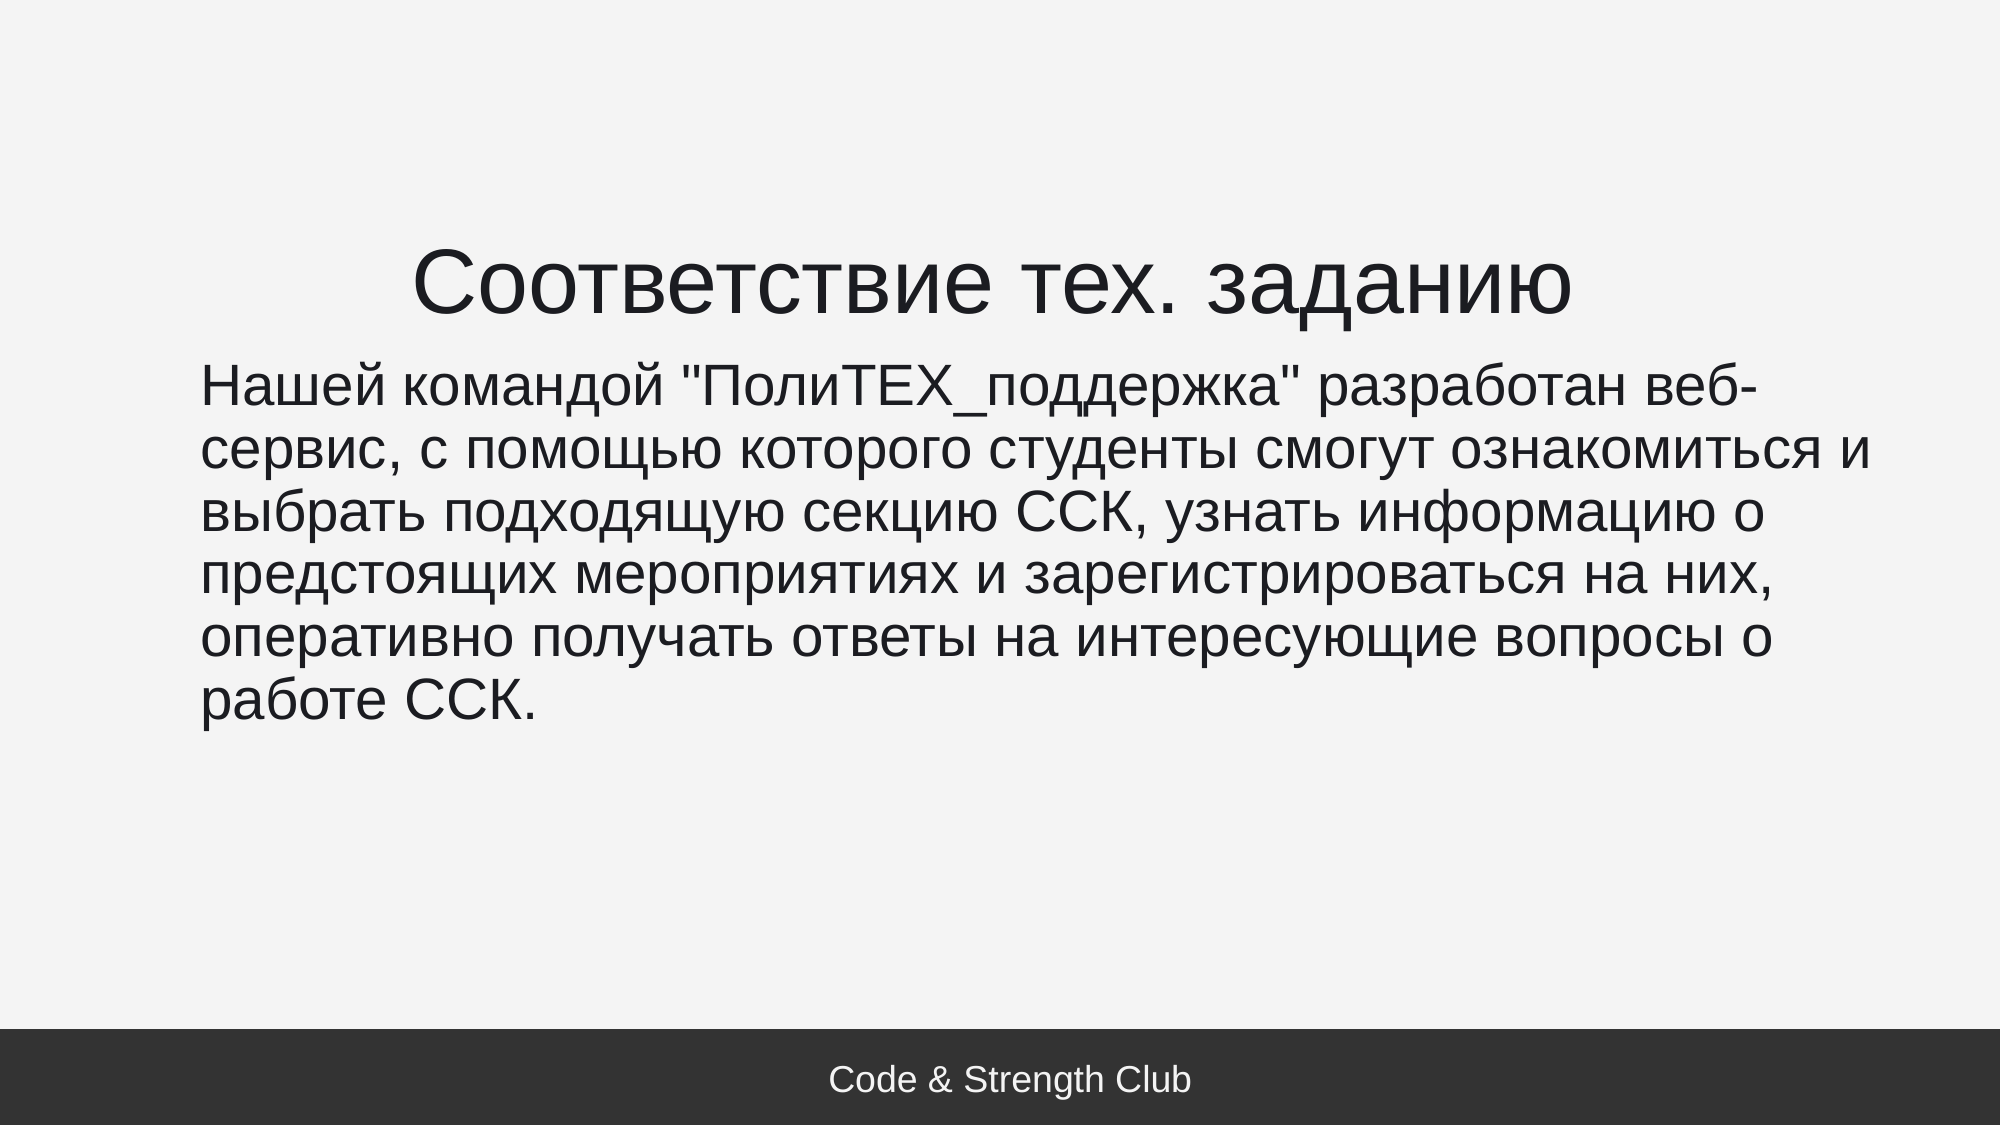

# Соответствие тех. заданию
Нашей командой "ПолиТЕХ_поддержка" разработан веб-сервис, с помощью которого студенты смогут ознакомиться и выбрать подходящую секцию ССК, узнать информацию о предстоящих мероприятиях и зарегистрироваться на них, оперативно получать ответы на интересующие вопросы о работе ССК.
Code & Strength Club